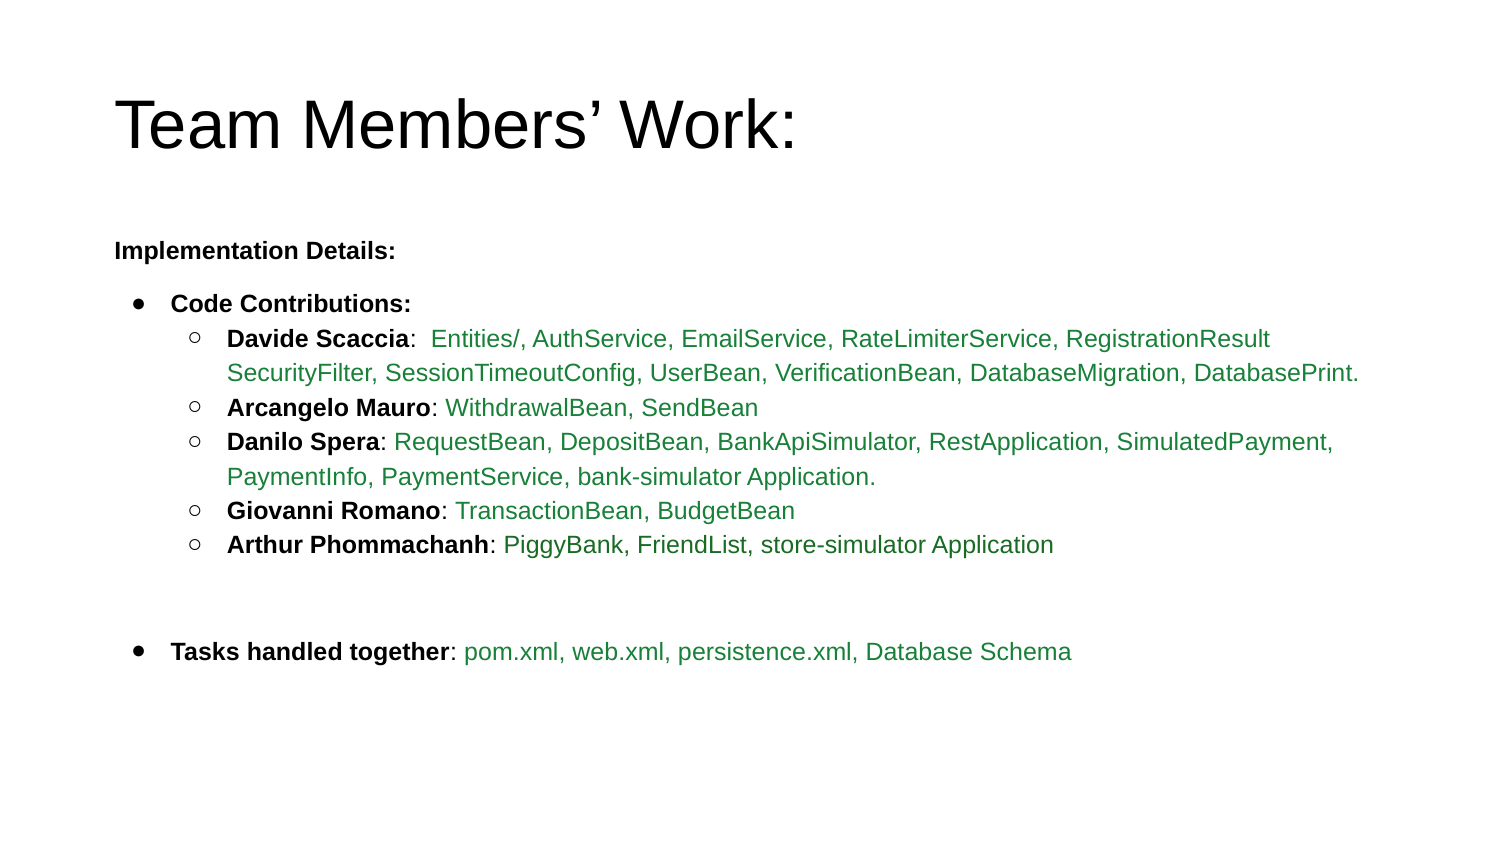

# Team Members’ Work:
Implementation Details:
Code Contributions:
Davide Scaccia:  Entities/, AuthService, EmailService, RateLimiterService, RegistrationResult SecurityFilter, SessionTimeoutConfig, UserBean, VerificationBean, DatabaseMigration, DatabasePrint.
Arcangelo Mauro: WithdrawalBean, SendBean
Danilo Spera: RequestBean, DepositBean, BankApiSimulator, RestApplication, SimulatedPayment, PaymentInfo, PaymentService, bank-simulator Application.
Giovanni Romano: TransactionBean, BudgetBean
Arthur Phommachanh: PiggyBank, FriendList, store-simulator Application

Tasks handled together: pom.xml, web.xml, persistence.xml, Database Schema